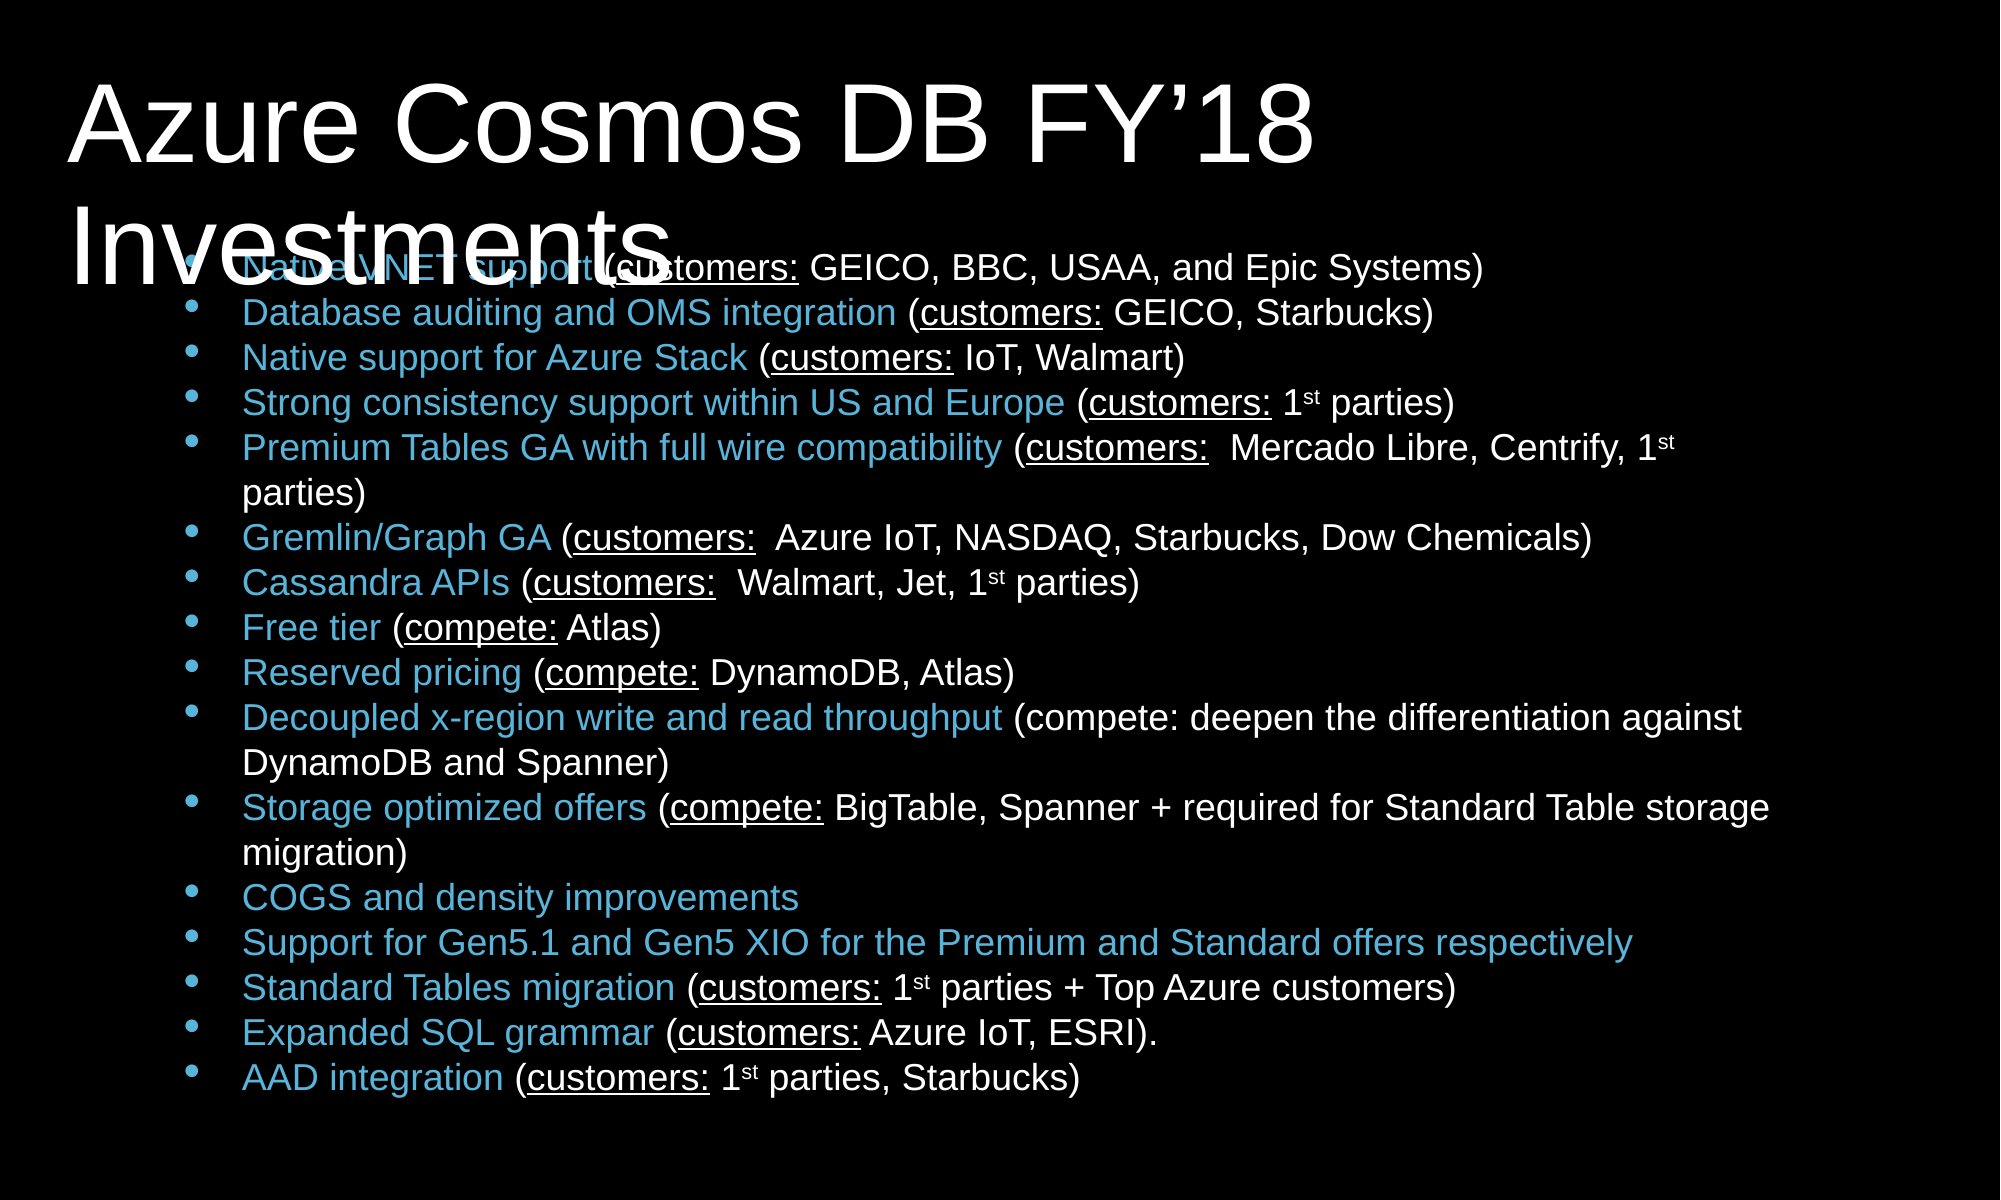

Azure Cosmos DB FY’18 Investments
Native VNET support (customers: GEICO, BBC, USAA, and Epic Systems)
Database auditing and OMS integration (customers: GEICO, Starbucks)
Native support for Azure Stack (customers: IoT, Walmart)
Strong consistency support within US and Europe (customers: 1st parties)
Premium Tables GA with full wire compatibility (customers:  Mercado Libre, Centrify, 1st parties)
Gremlin/Graph GA (customers:  Azure IoT, NASDAQ, Starbucks, Dow Chemicals)
Cassandra APIs (customers:  Walmart, Jet, 1st parties)
Free tier (compete: Atlas)
Reserved pricing (compete: DynamoDB, Atlas)
Decoupled x-region write and read throughput (compete: deepen the differentiation against DynamoDB and Spanner)
Storage optimized offers (compete: BigTable, Spanner + required for Standard Table storage migration)
COGS and density improvements
Support for Gen5.1 and Gen5 XIO for the Premium and Standard offers respectively
Standard Tables migration (customers: 1st parties + Top Azure customers)
Expanded SQL grammar (customers: Azure IoT, ESRI).
AAD integration (customers: 1st parties, Starbucks)